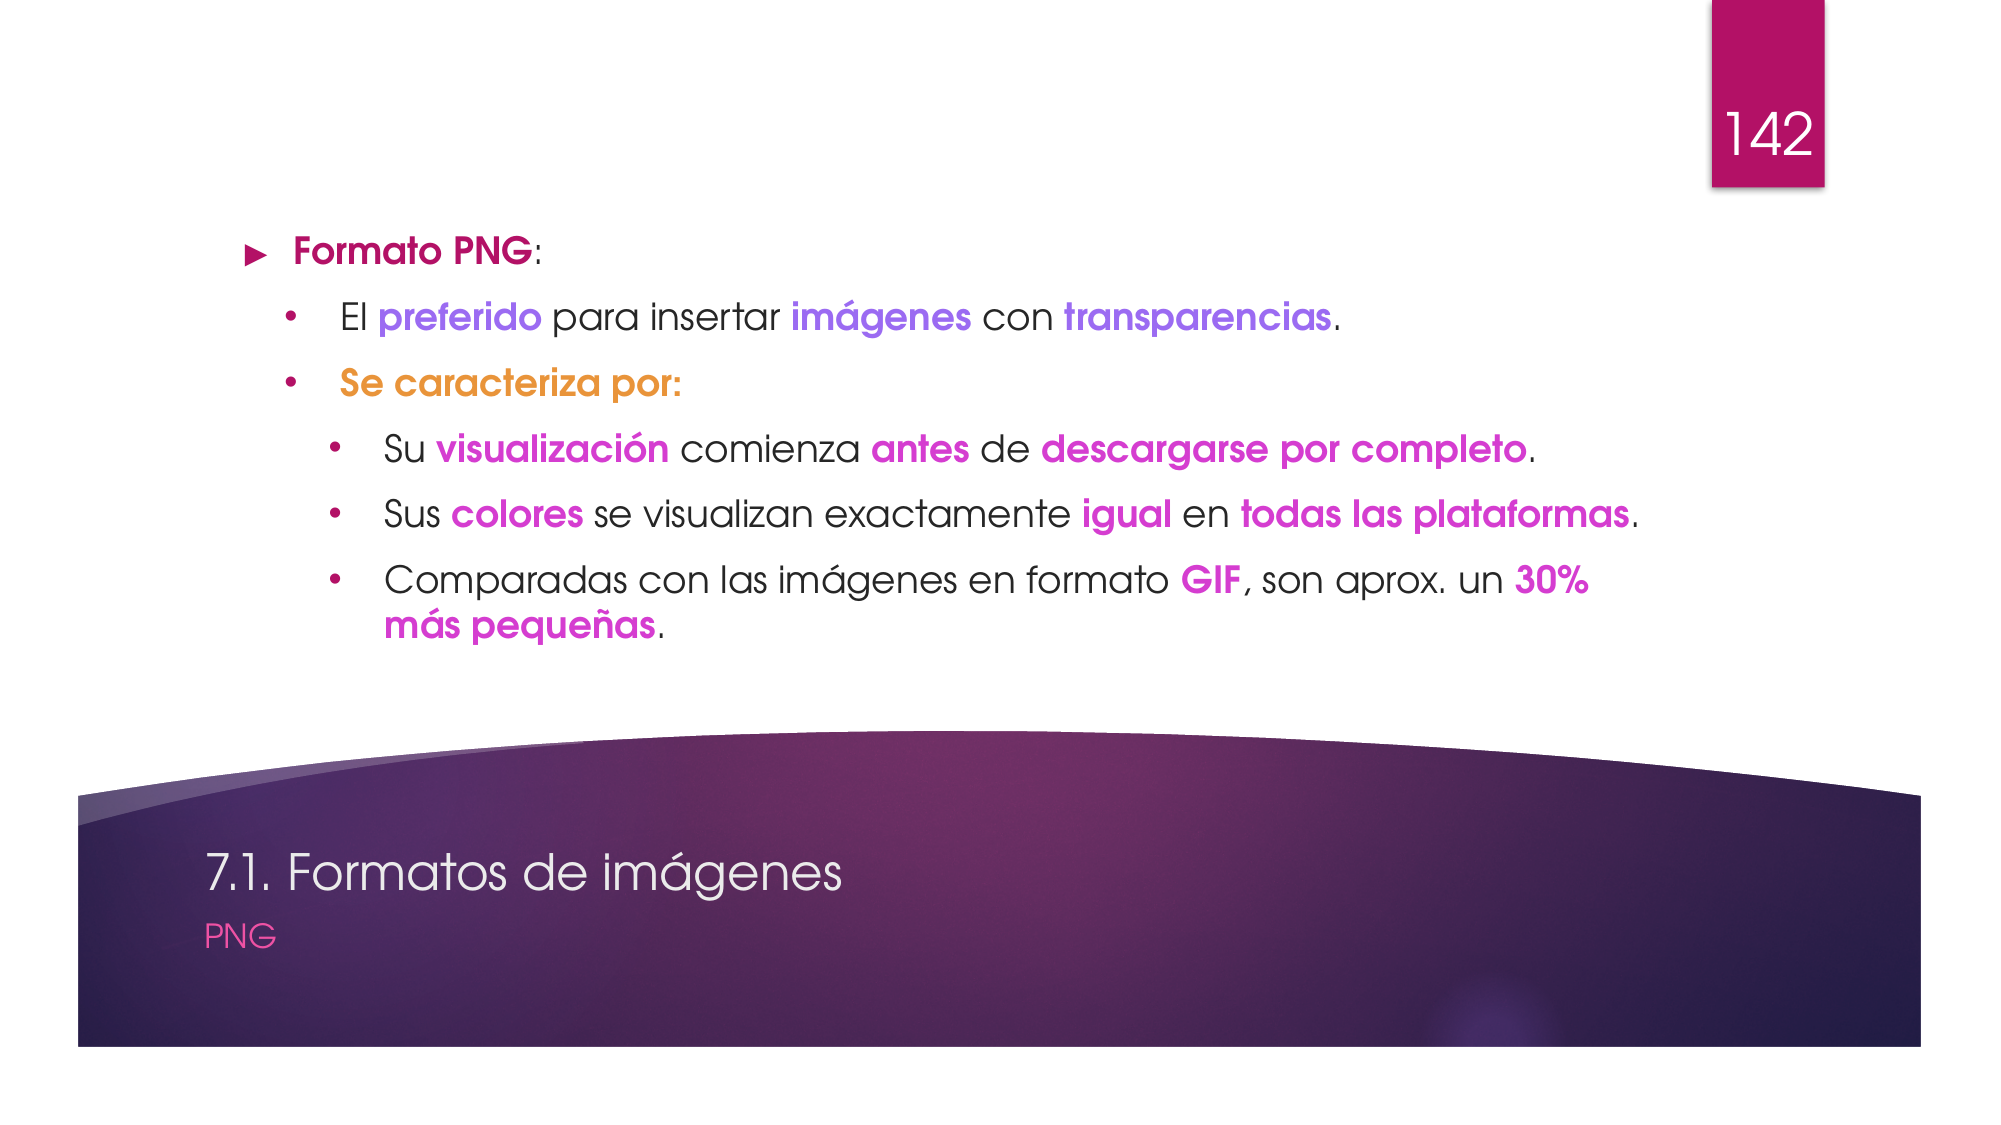

142
Formato PNG:
El preferido para insertar imágenes con transparencias.
Se caracteriza por:
Su visualización comienza antes de descargarse por completo.
Sus colores se visualizan exactamente igual en todas las plataformas.
Comparadas con las imágenes en formato GIF, son aprox. un 30% más pequeñas.

# 7.1. Formatos de imágenes
PNG